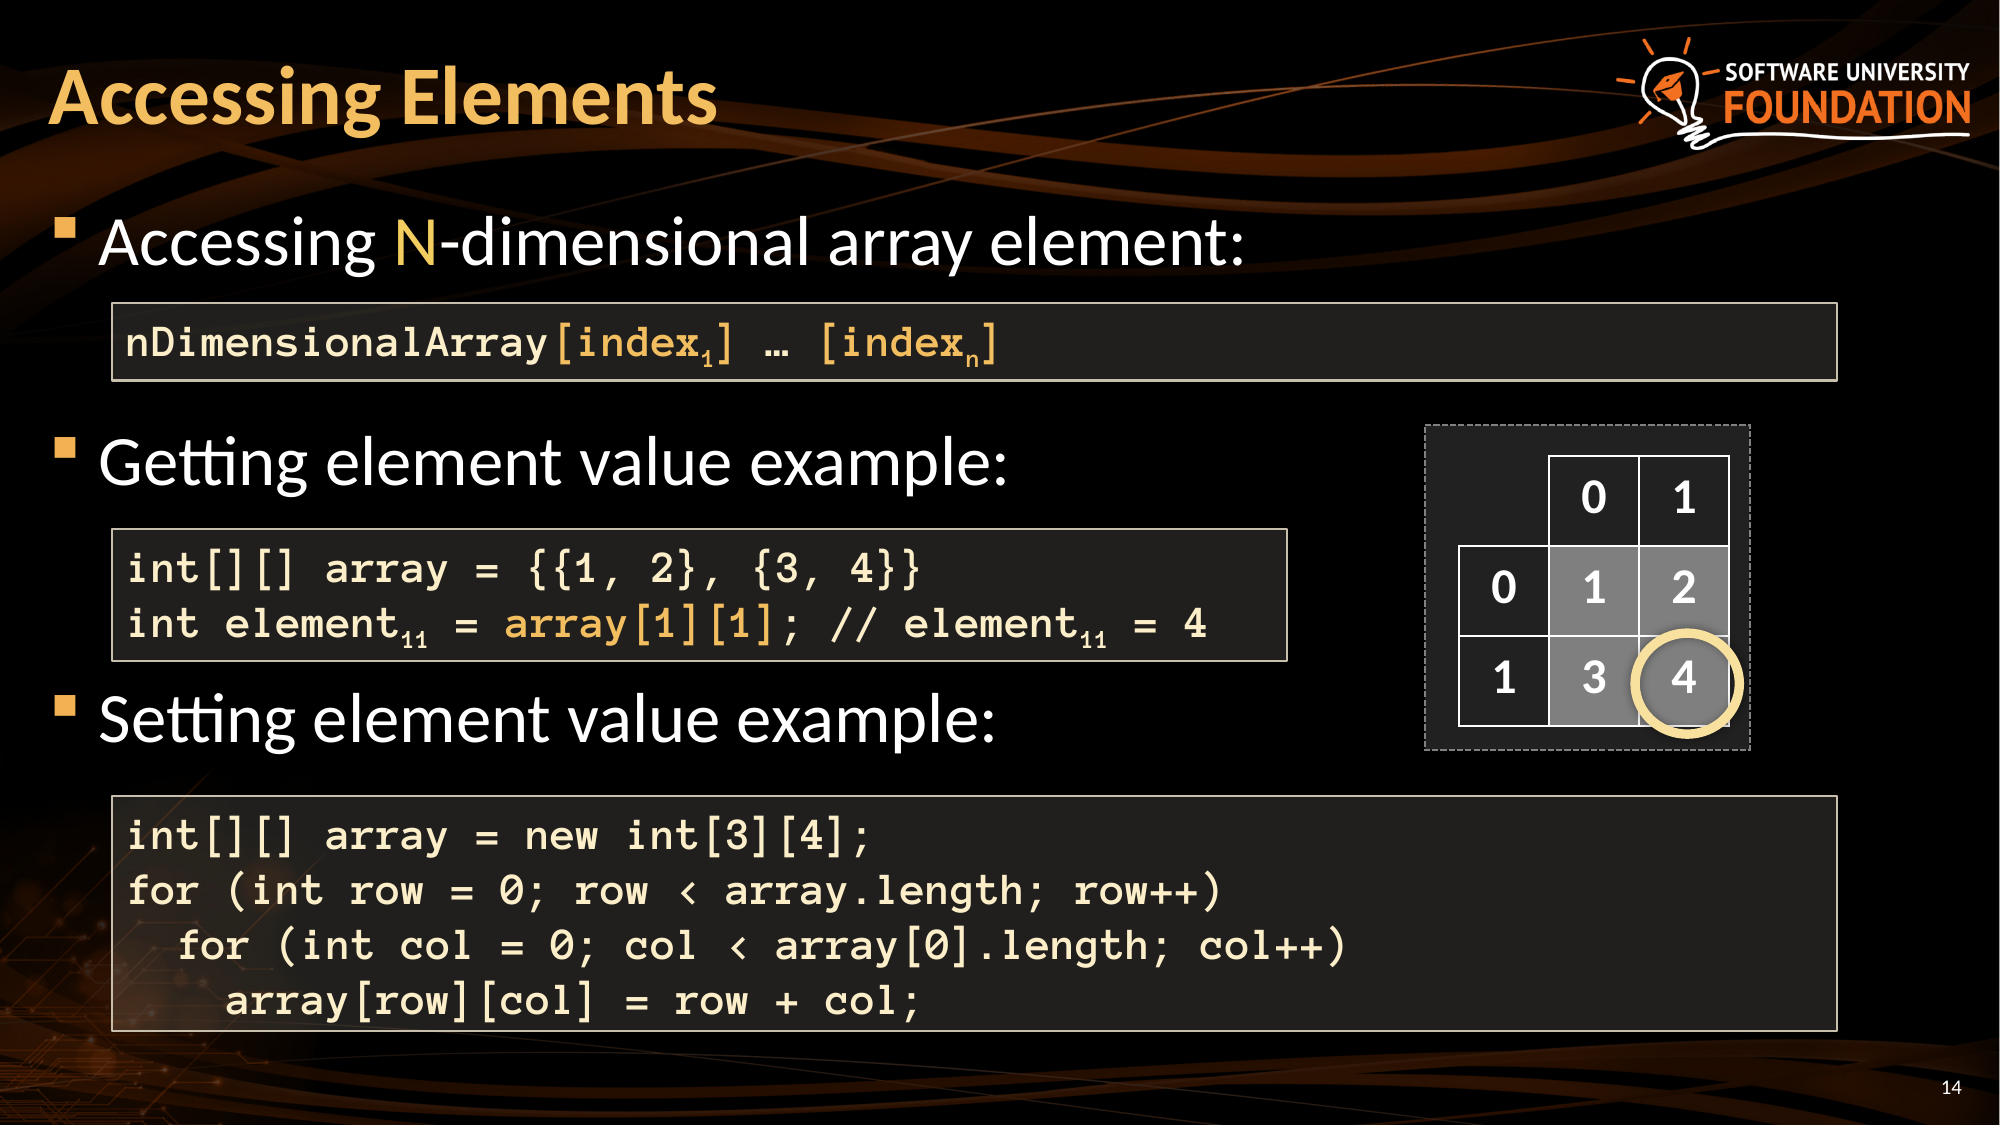

# Accessing Elements
Accessing N-dimensional array element:

Getting element value example:

Setting element value example:
nDimensionalArray[index1] … [indexn]

|  | 0 | 1 |
| --- | --- | --- |
| 0 | 1 | 2 |
| 1 | 3 | 4 |
int[][] array = {{1, 2}, {3, 4}}
int element11 = array[1][1]; // element11 = 4

int[][] array = new int[3][4];
for (int row = 0; row < array.length; row++)
  for (int col = 0; col < array[0].length; col++)
    array[row][col] = row + col;
14